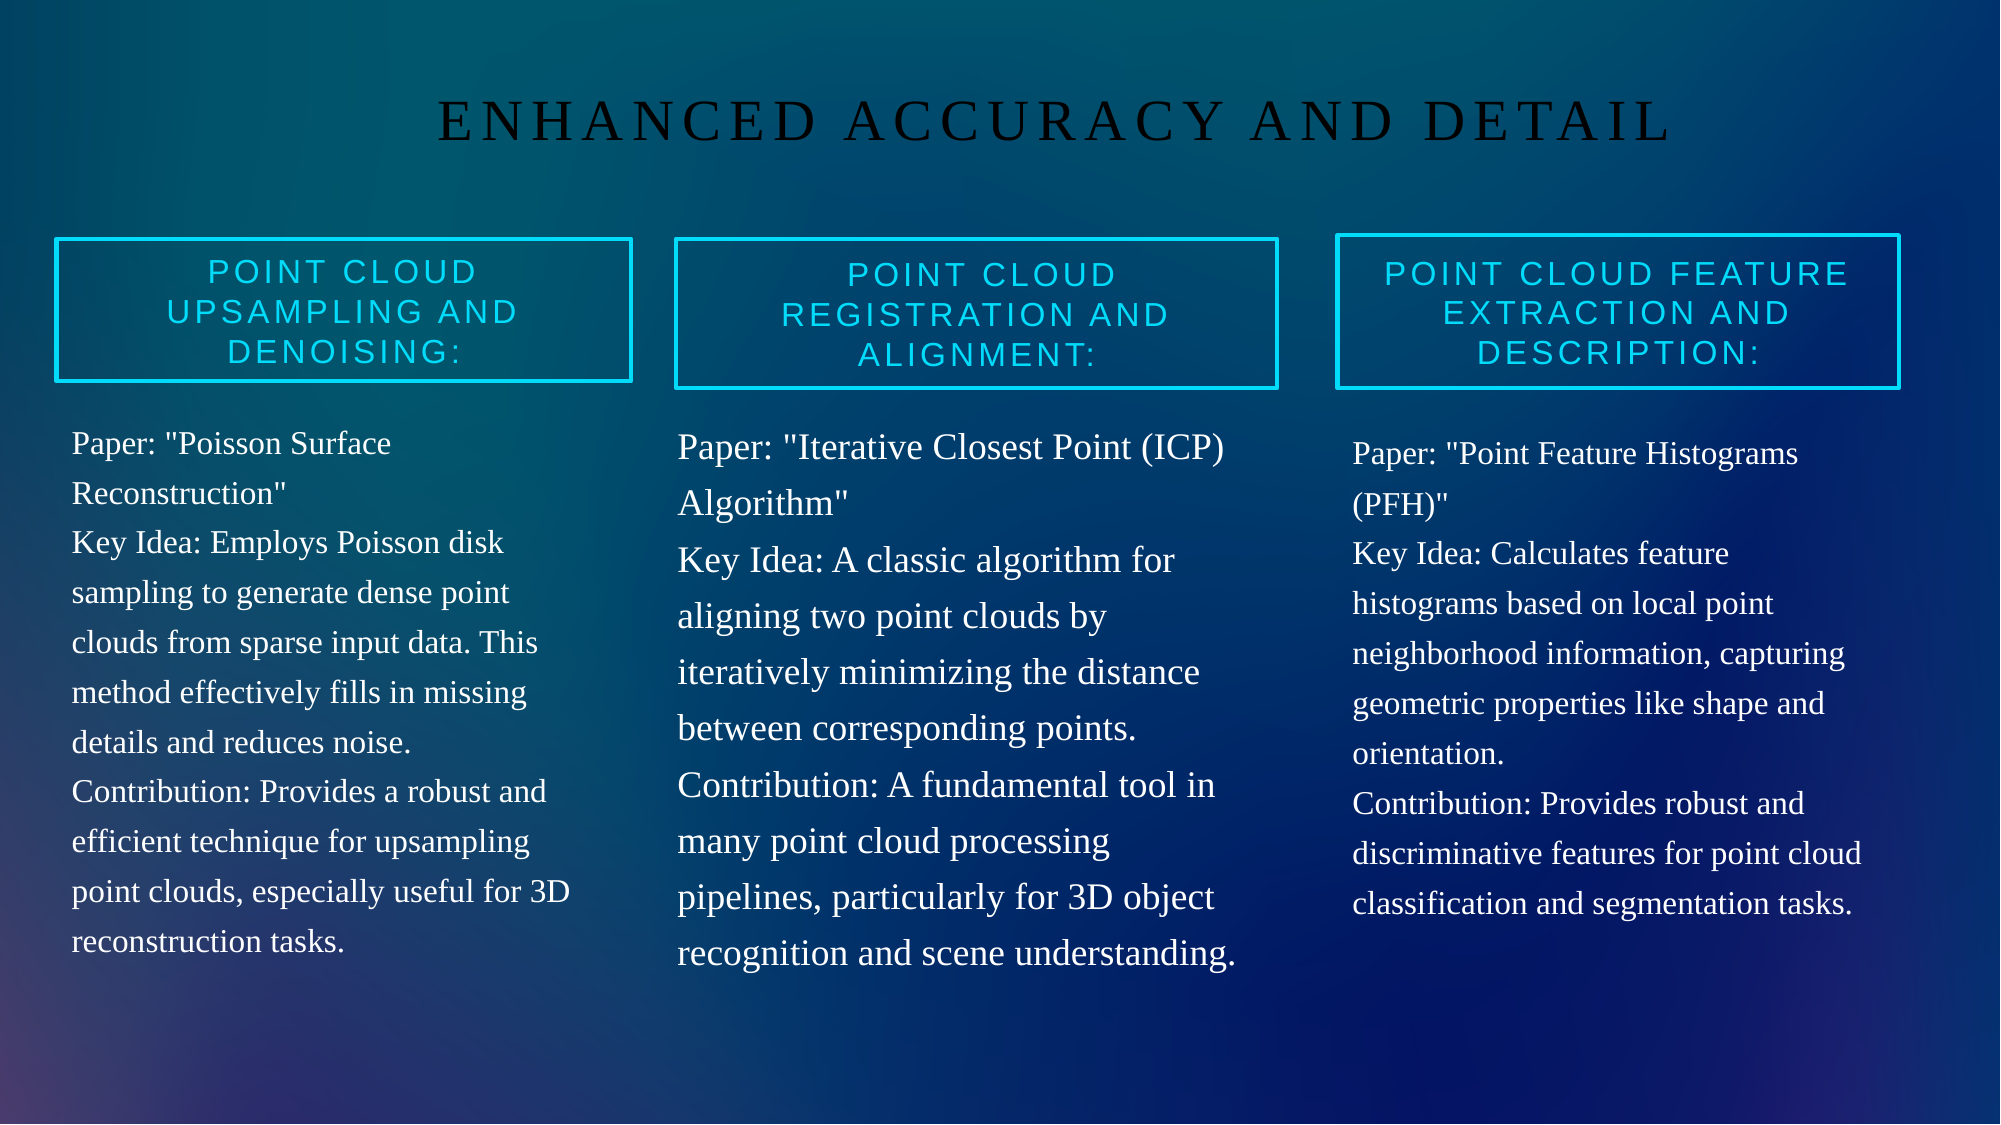

# Enhanced Accuracy and Detail
Point Cloud Feature Extraction and Description:
Point Cloud Upsampling and Denoising:
 Point Cloud Registration and Alignment:

Paper: "Iterative Closest Point (ICP) Algorithm"
Key Idea: A classic algorithm for aligning two point clouds by iteratively minimizing the distance between corresponding points.
Contribution: A fundamental tool in many point cloud processing pipelines, particularly for 3D object recognition and scene understanding.

Paper: "Poisson Surface Reconstruction"
Key Idea: Employs Poisson disk sampling to generate dense point clouds from sparse input data. This method effectively fills in missing details and reduces noise.
Contribution: Provides a robust and efficient technique for upsampling point clouds, especially useful for 3D reconstruction tasks.
Paper: "Point Feature Histograms (PFH)"
Key Idea: Calculates feature histograms based on local point neighborhood information, capturing geometric properties like shape and orientation.
Contribution: Provides robust and discriminative features for point cloud classification and segmentation tasks.